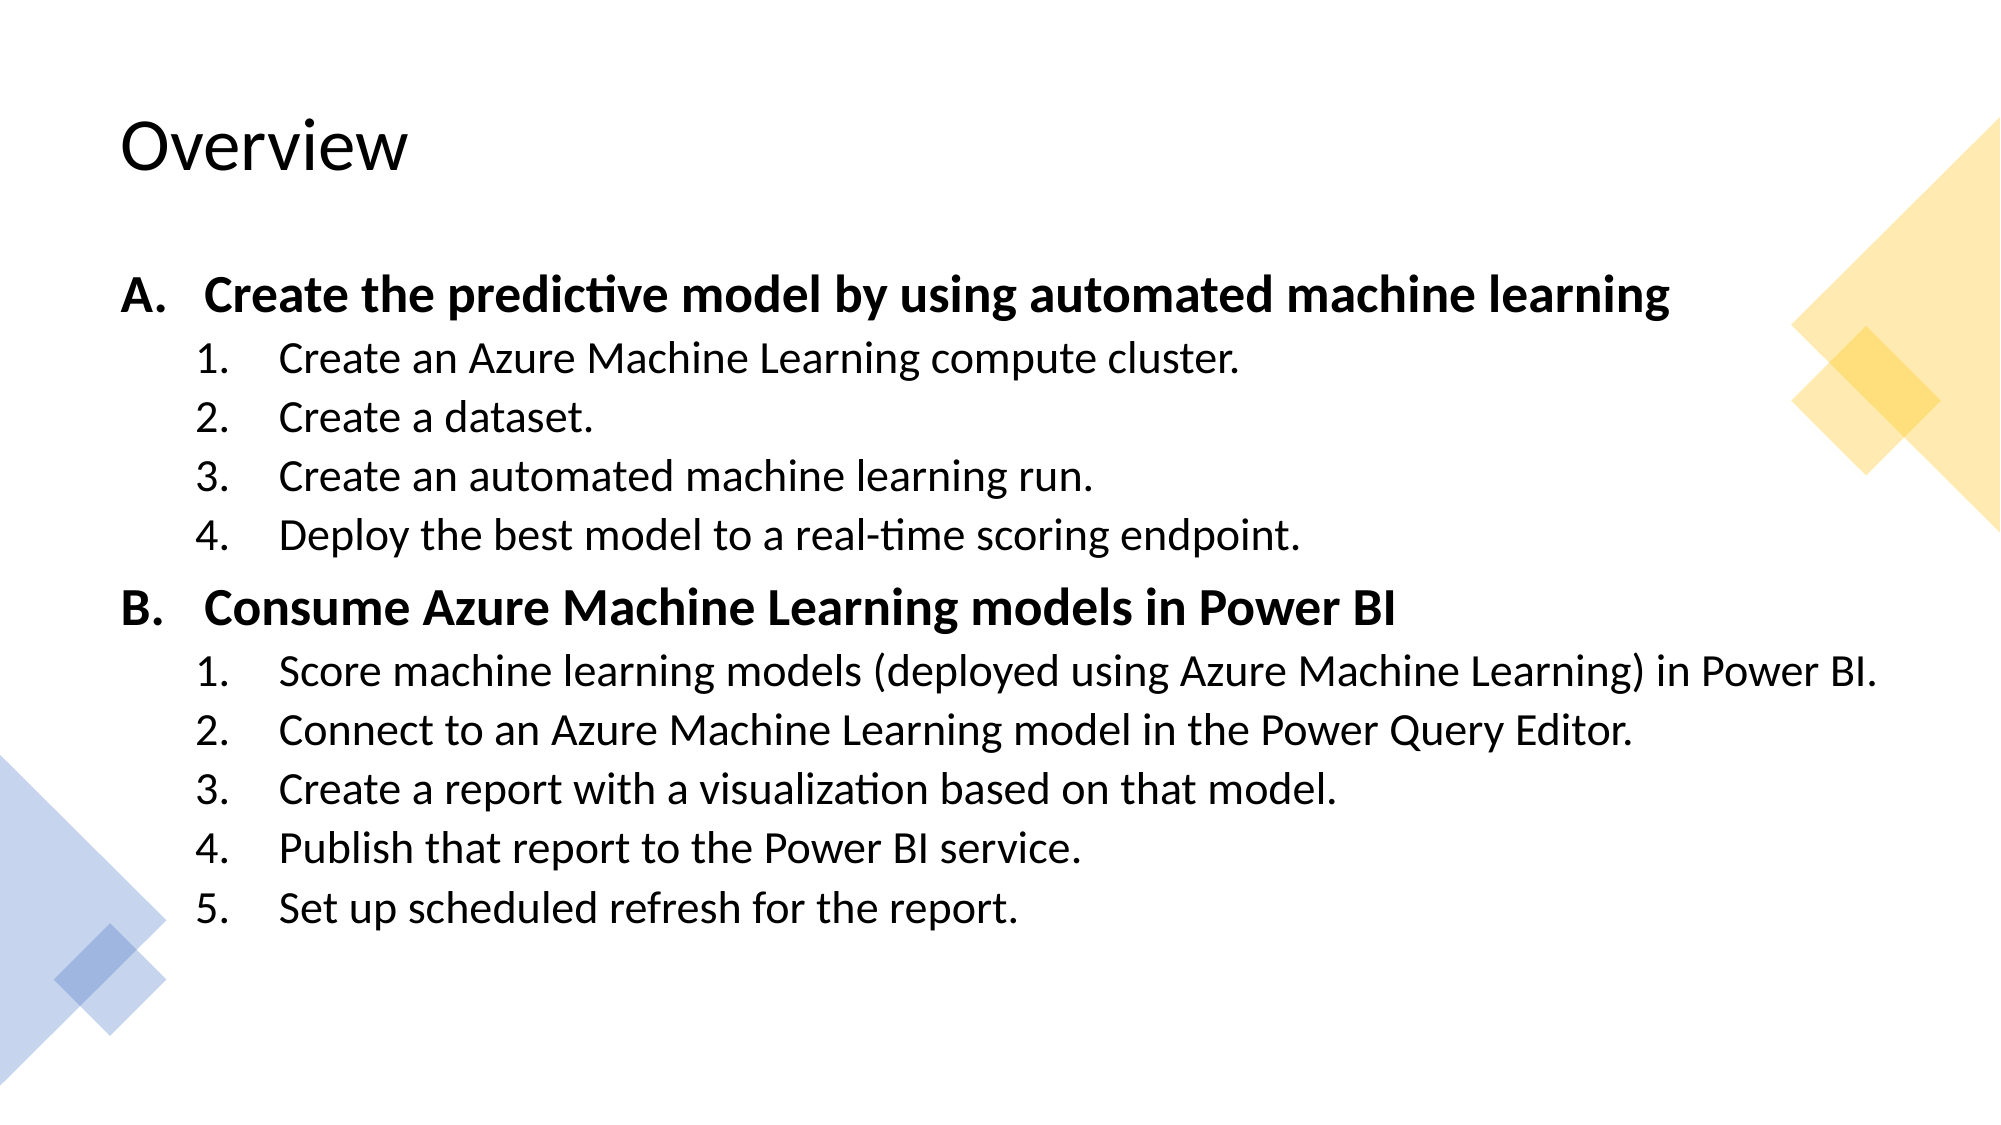

# Overview

Create the predictive model by using automated machine learning
Create an Azure Machine Learning compute cluster.
Create a dataset.
Create an automated machine learning run.
Deploy the best model to a real-time scoring endpoint.
Consume Azure Machine Learning models in Power BI
Score machine learning models (deployed using Azure Machine Learning) in Power BI.
Connect to an Azure Machine Learning model in the Power Query Editor.
Create a report with a visualization based on that model.
Publish that report to the Power BI service.
Set up scheduled refresh for the report.